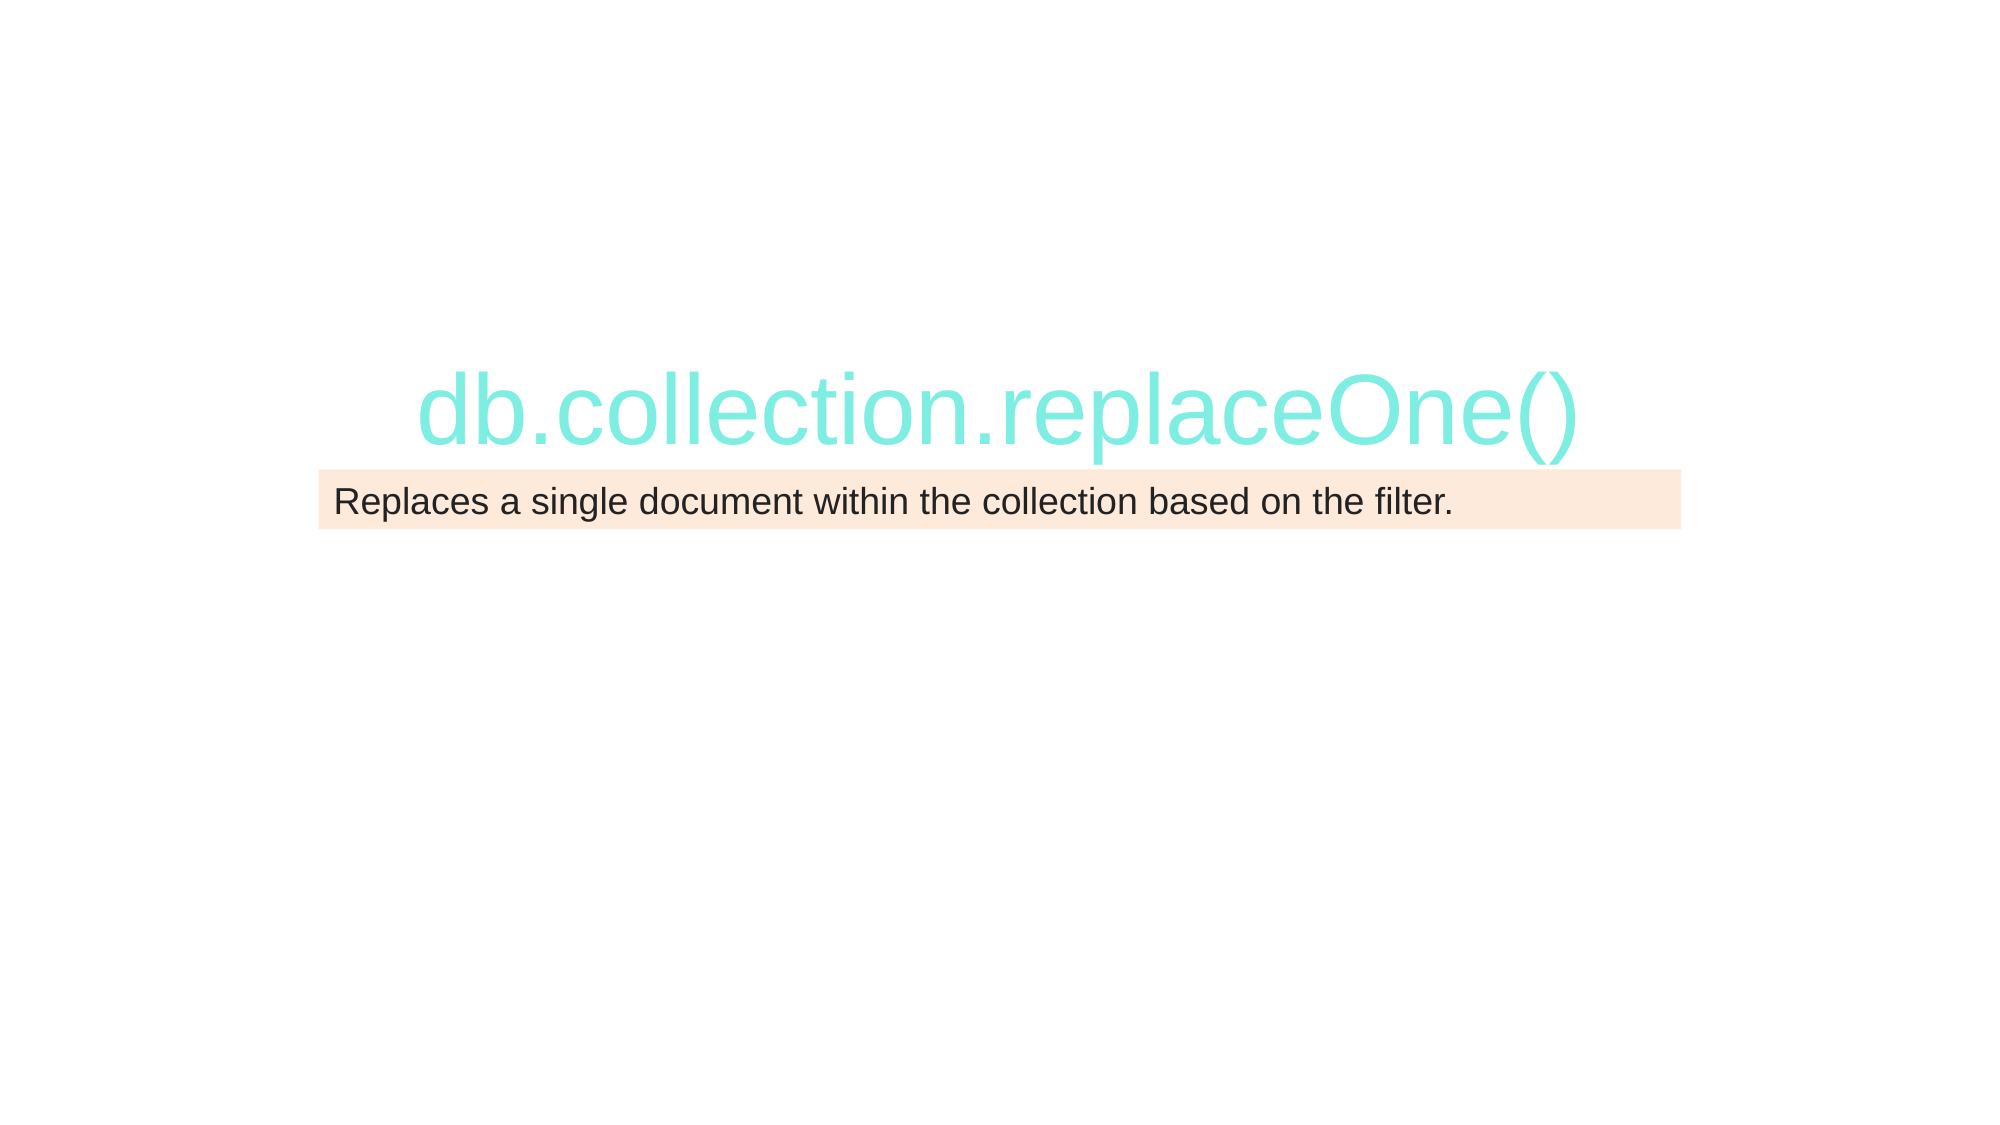

db.collection.replaceOne()
Replaces a single document within the collection based on the filter.